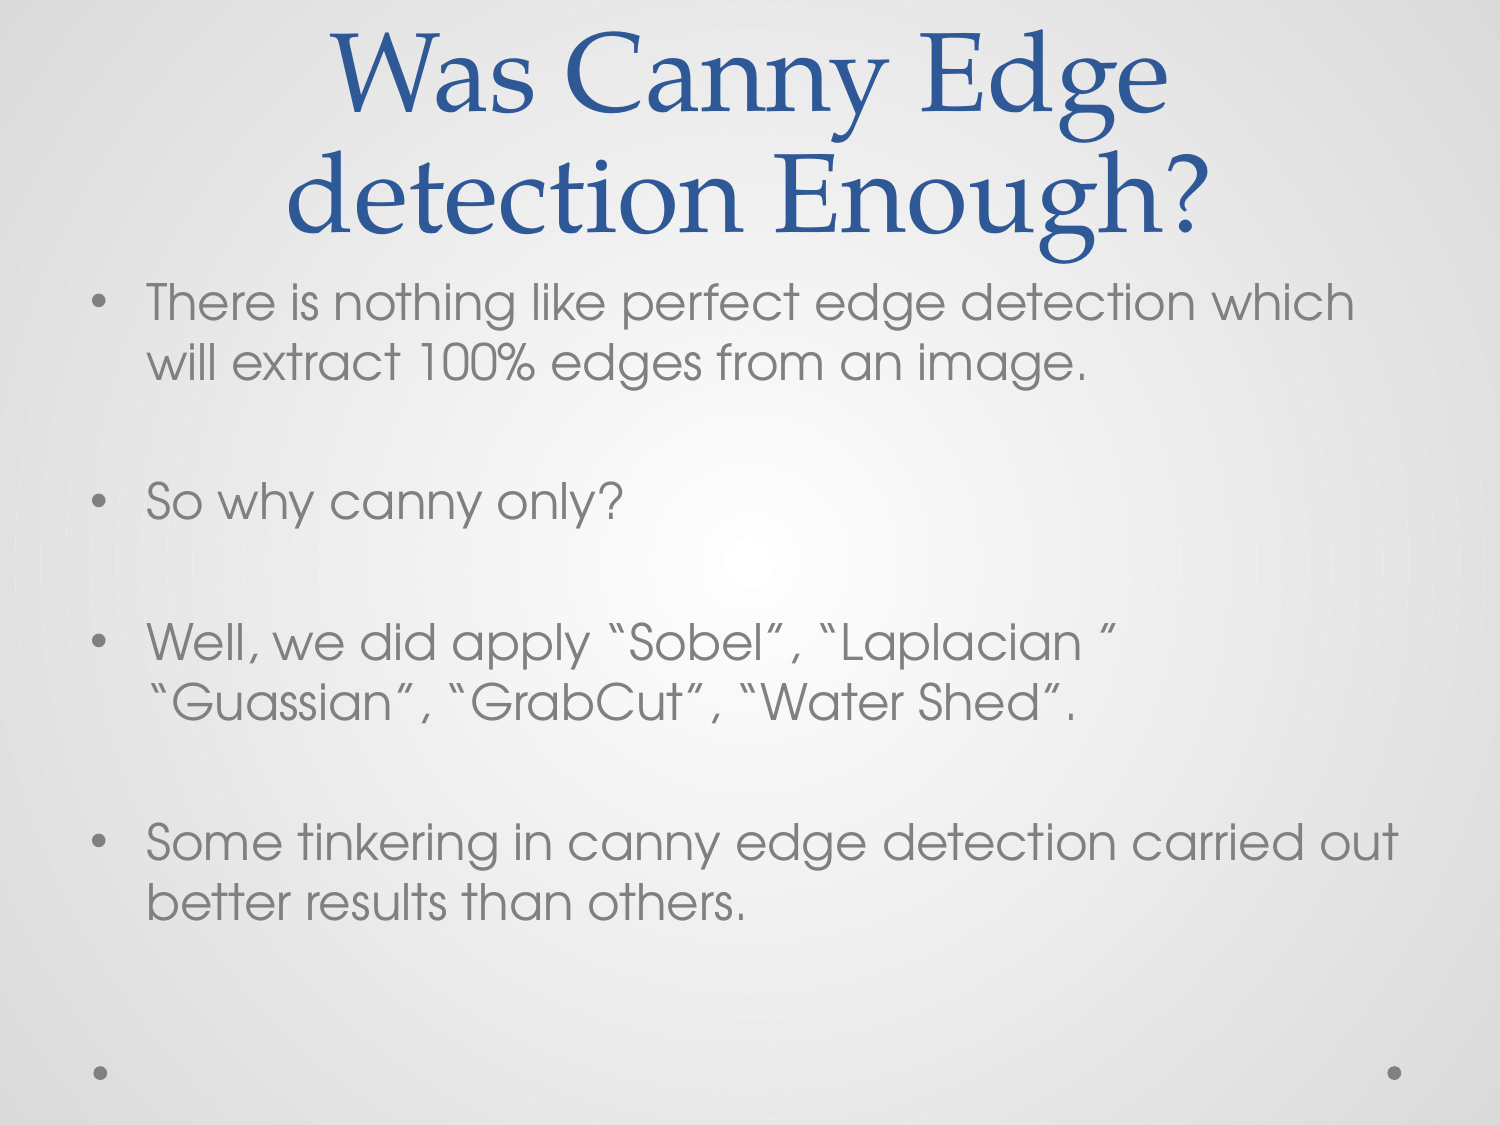

# Was Canny Edge detection Enough?
There is nothing like perfect edge detection which will extract 100% edges from an image.

So why canny only?

Well, we did apply “Sobel”, “Laplacian ” “Guassian”, “GrabCut”, “Water Shed”.

Some tinkering in canny edge detection carried out better results than others.